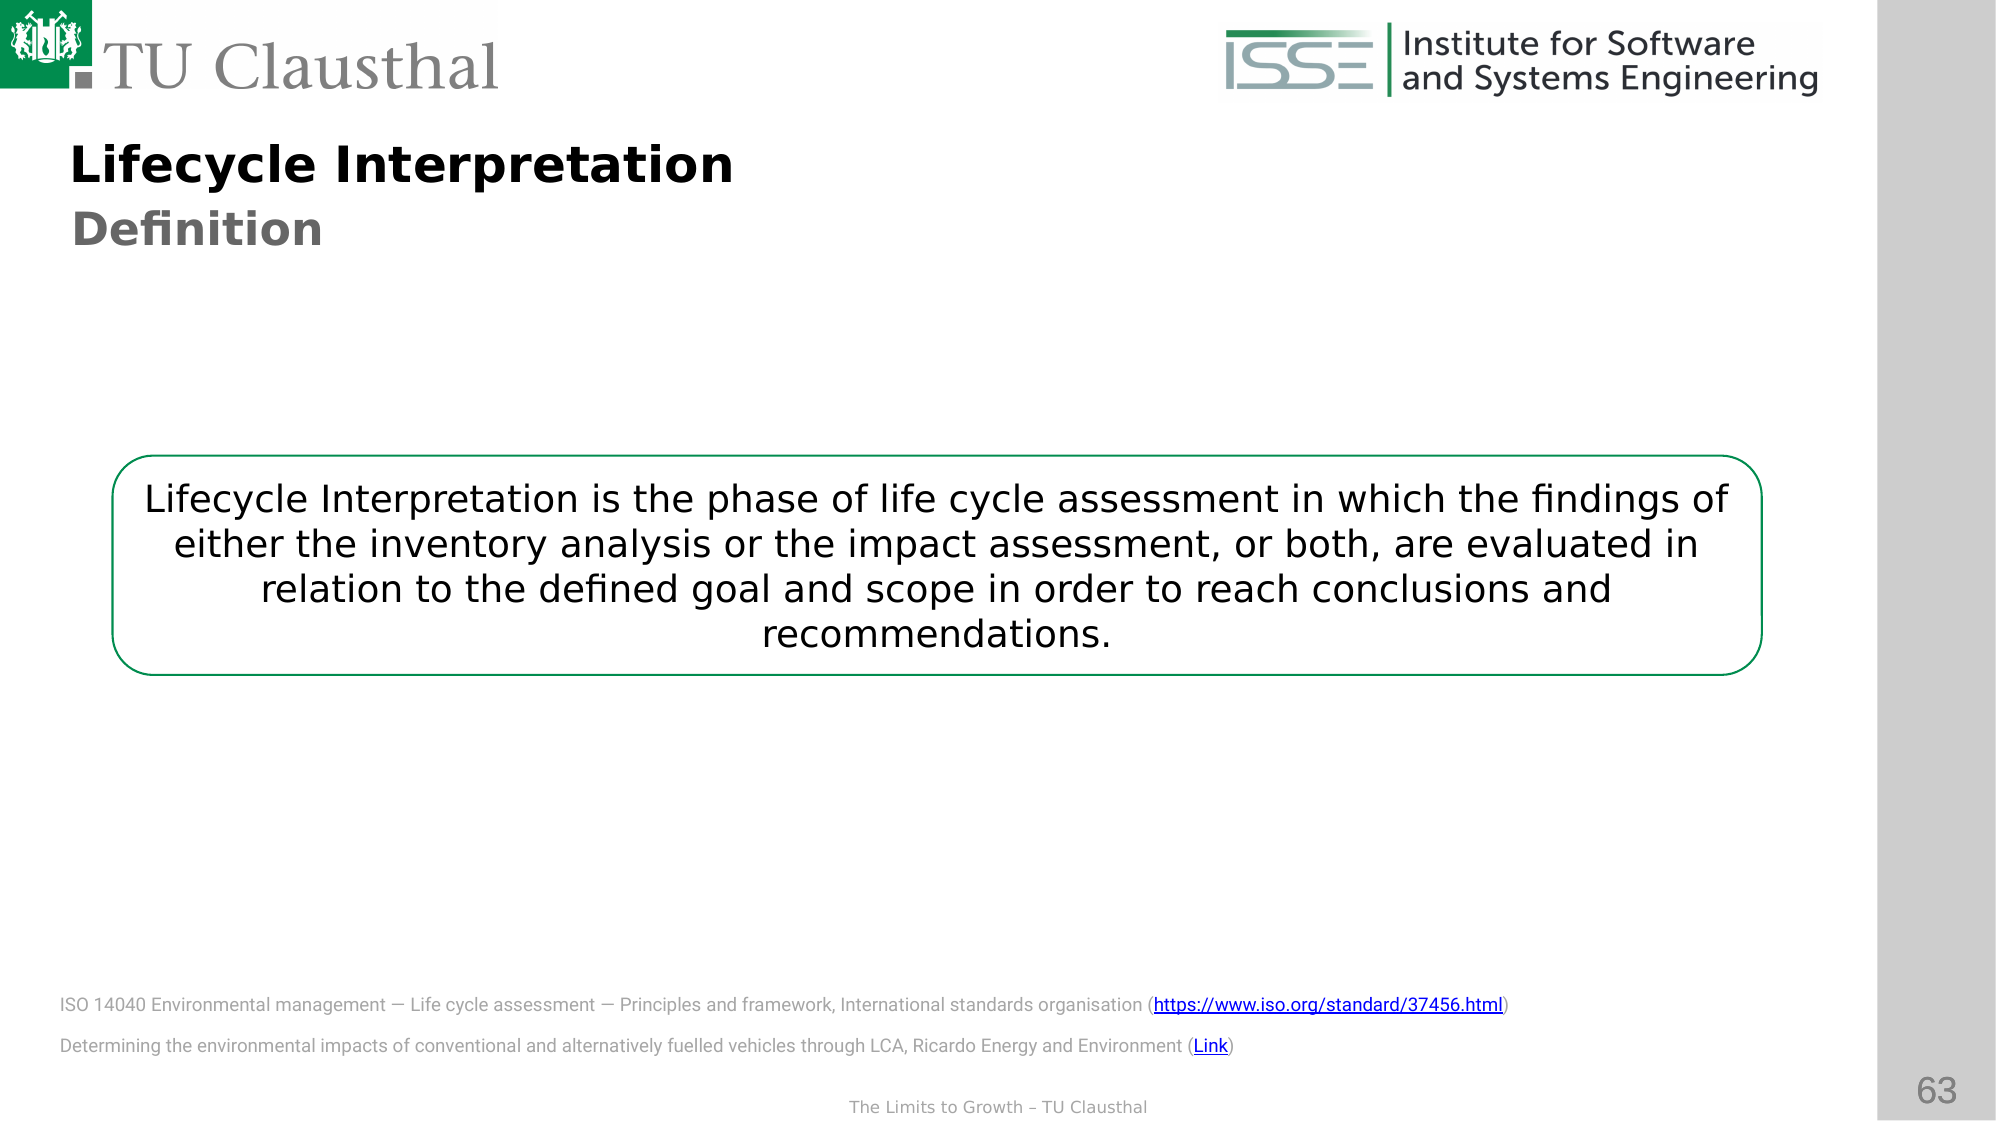

Lifecycle Interpretation
Definition
Lifecycle Interpretation is the phase of life cycle assessment in which the findings of either the inventory analysis or the impact assessment, or both, are evaluated in relation to the defined goal and scope in order to reach conclusions and recommendations.
ISO 14040 Environmental management — Life cycle assessment — Principles and framework, International standards organisation (https://www.iso.org/standard/37456.html)
Determining the environmental impacts of conventional and alternatively fuelled vehicles through LCA, Ricardo Energy and Environment (Link)